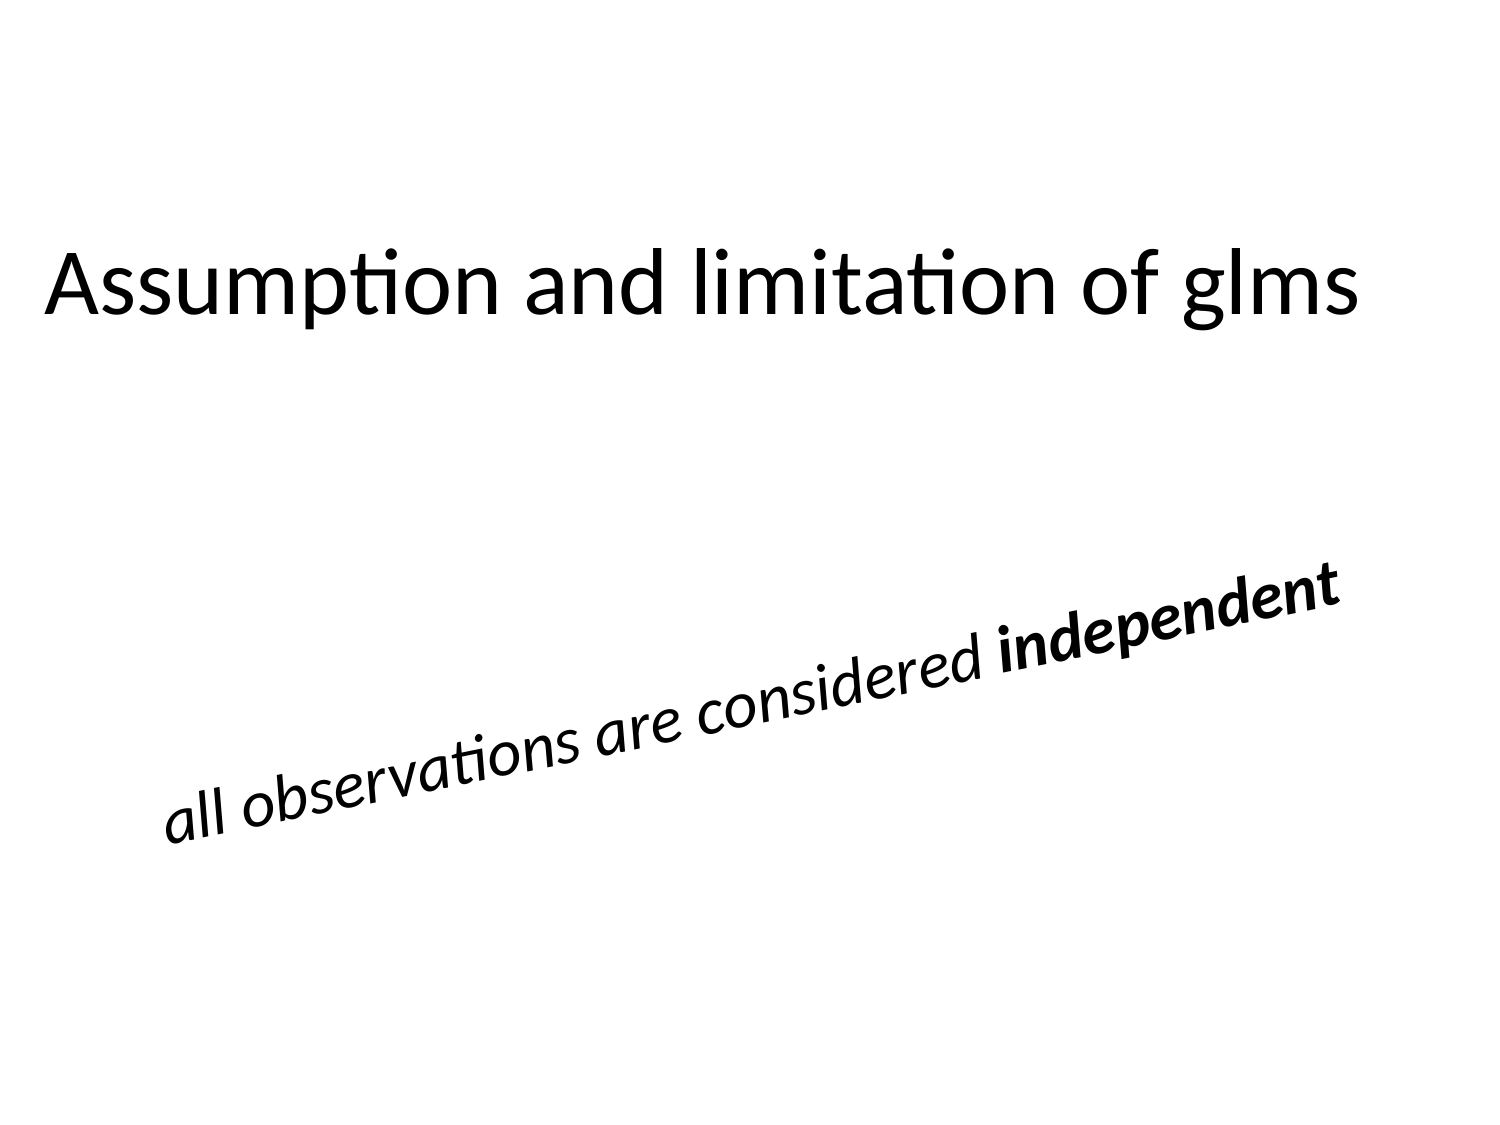

# Assumption and limitation of glms
all observations are considered independent